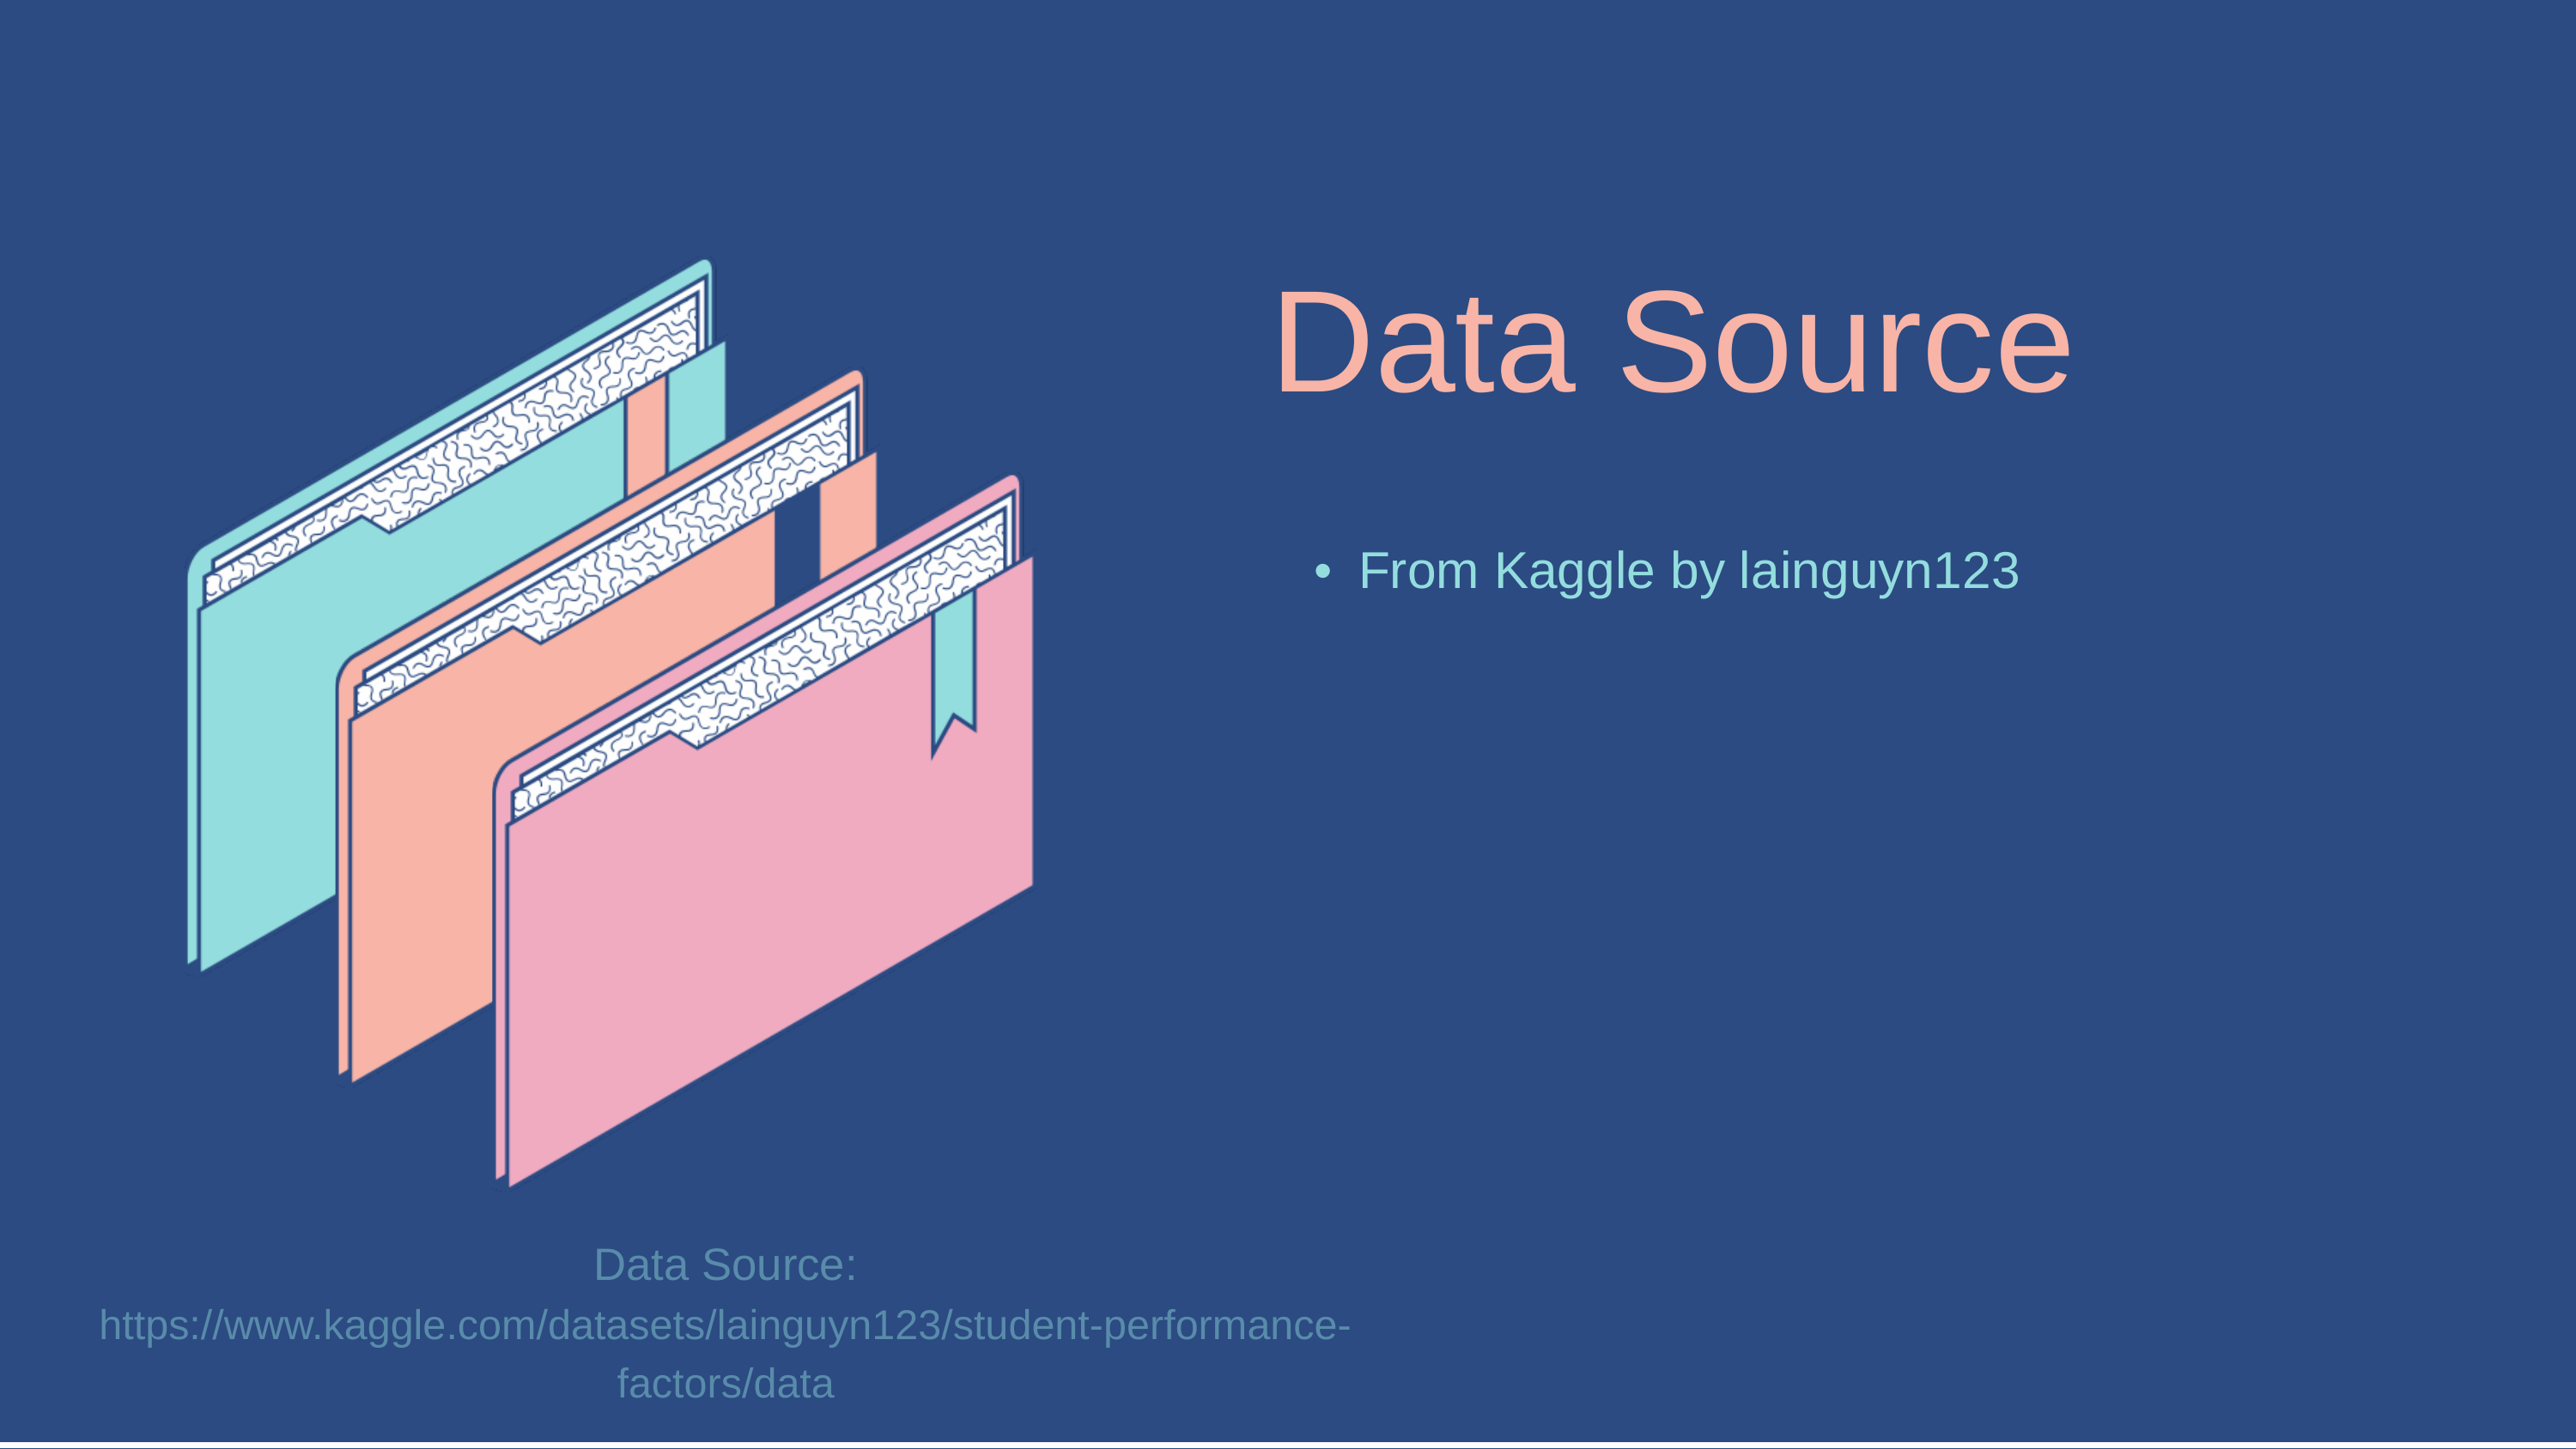

| Data Source |
| --- |
| From Kaggle by lainguyn123 |

Data Source:
https://www.kaggle.com/datasets/lainguyn123/student-performance-factors/data